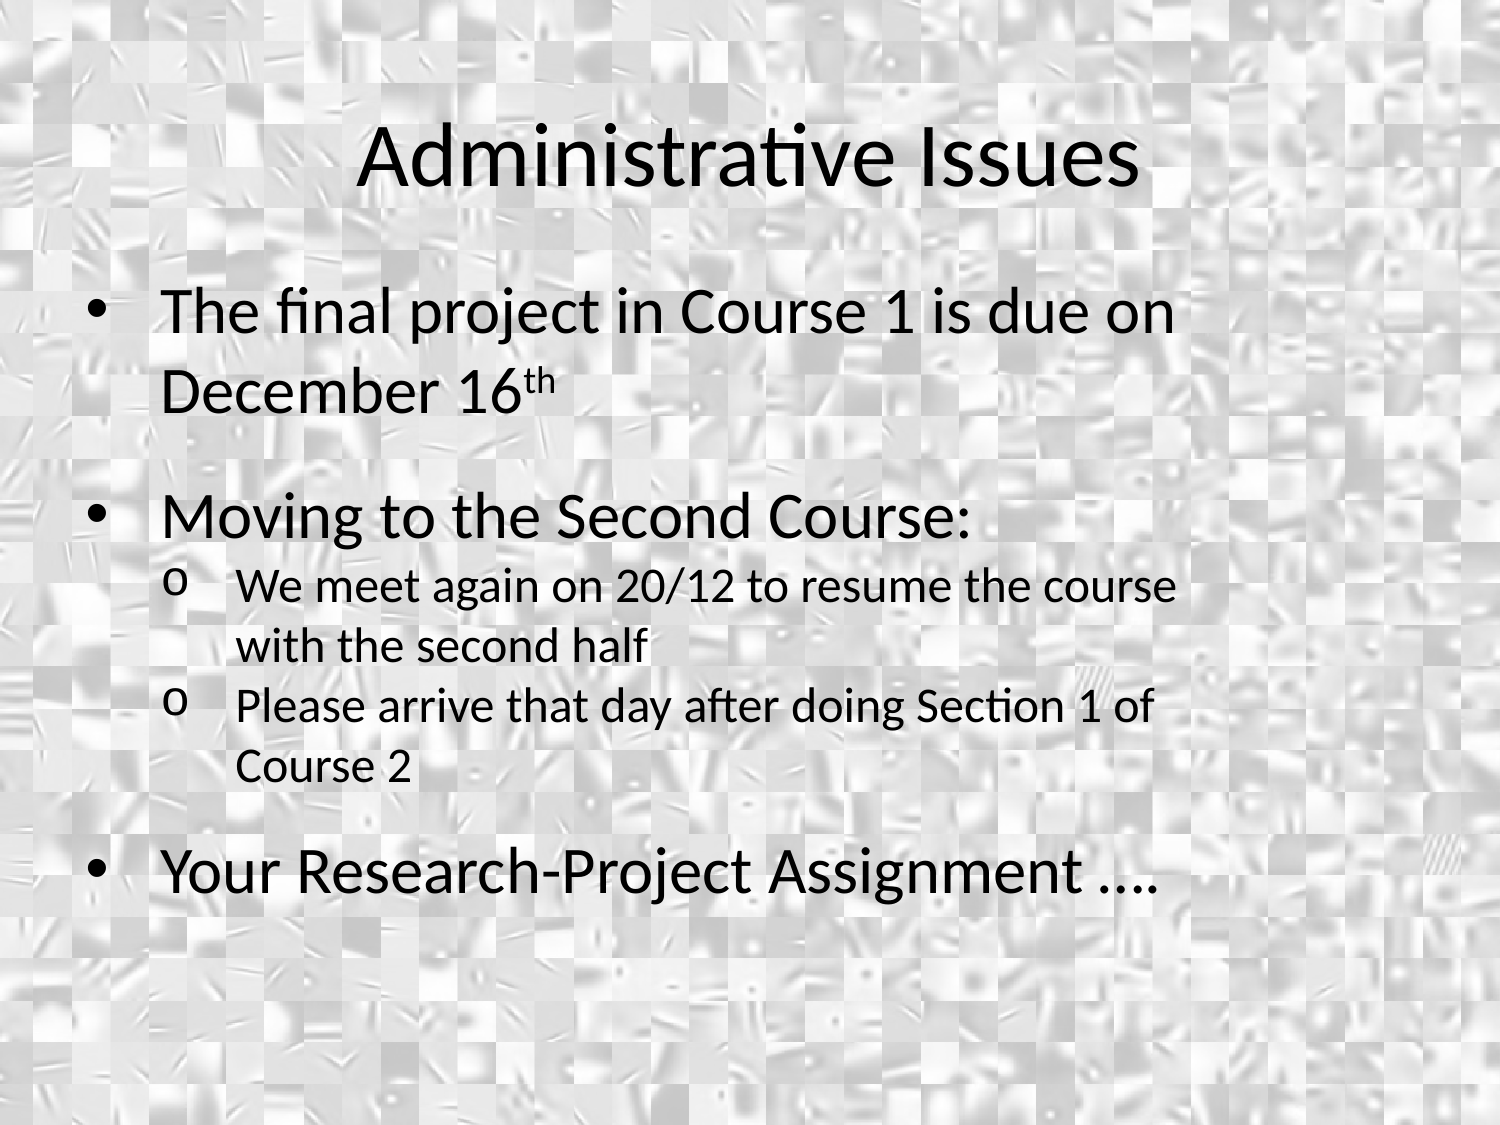

Administrative Issues
The final project in Course 1 is due on December 16th

Moving to the Second Course:
We meet again on 20/12 to resume the course
with the second half
Please arrive that day after doing Section 1 of Course 2

Your Research-Project Assignment ….